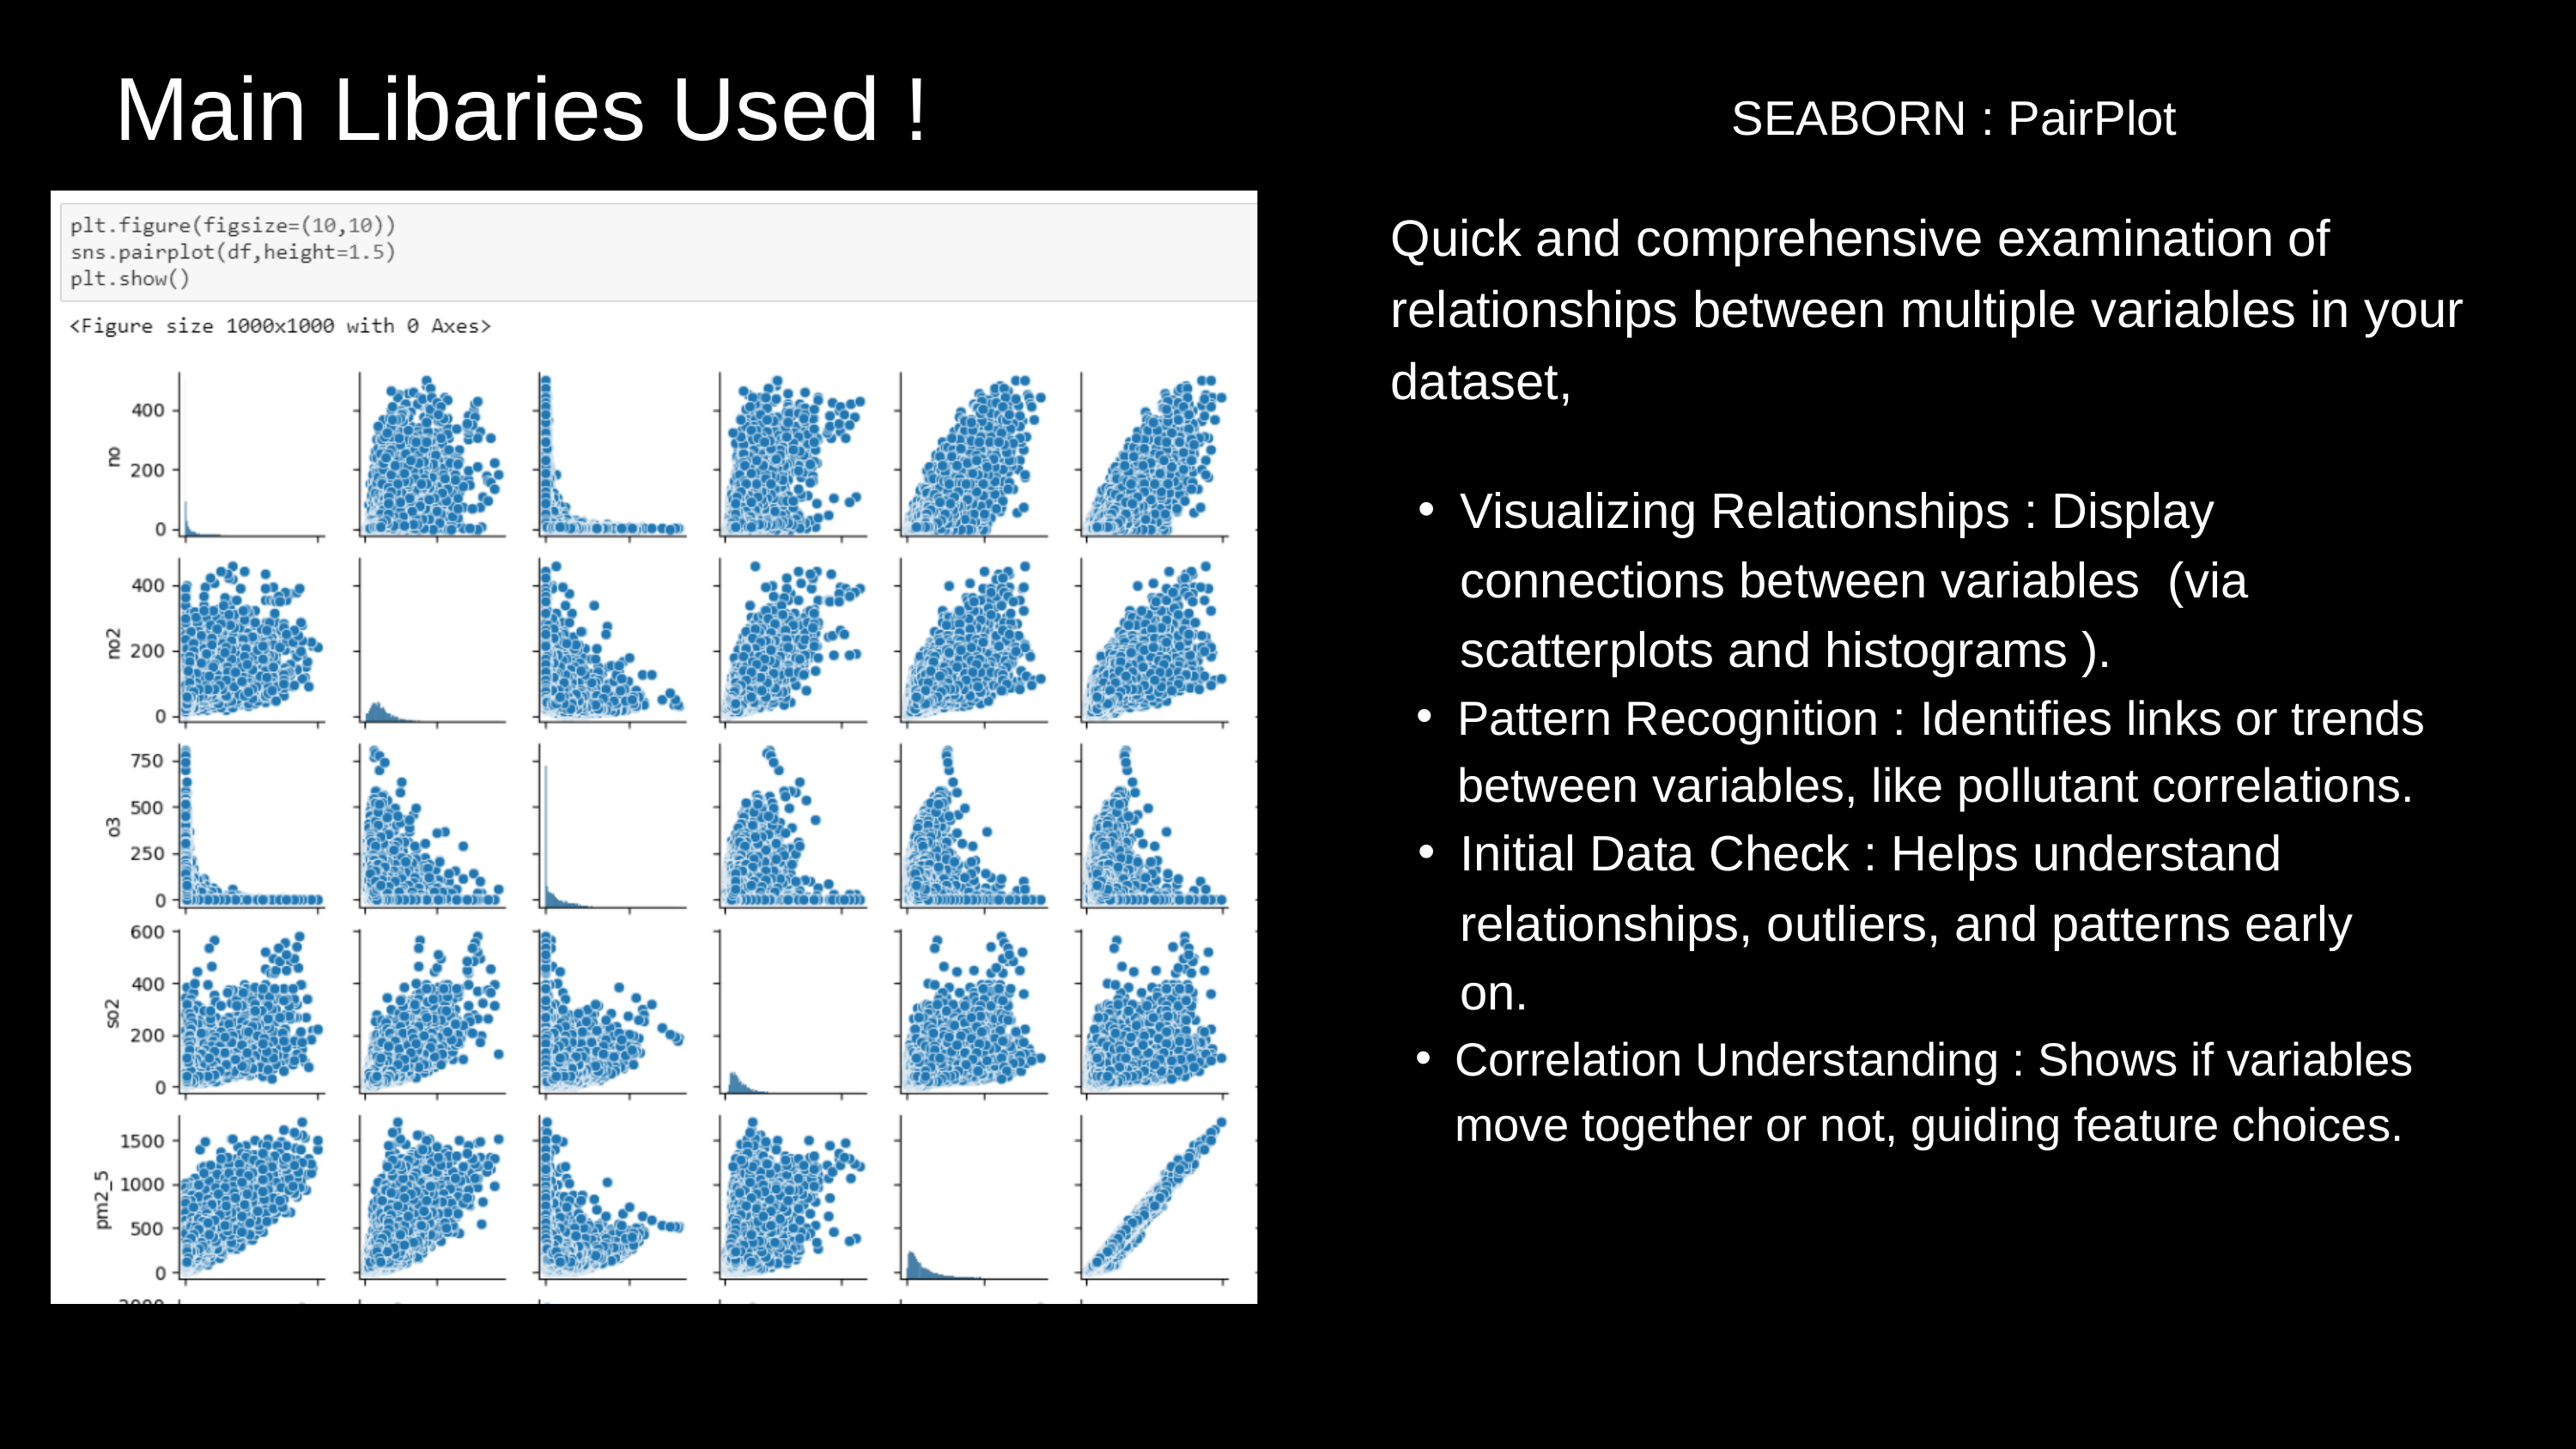

Main Libaries Used !
SEABORN : PairPlot

Quick and comprehensive examination of relationships between multiple variables in your dataset,
Visualizing Relationships : Display connections between variables  (via scatterplots and histograms ).
Pattern Recognition : Identifies links or trends between variables, like pollutant correlations.
Initial Data Check : Helps understand relationships, outliers, and patterns early on.
Correlation Understanding : Shows if variables move together or not, guiding feature choices.